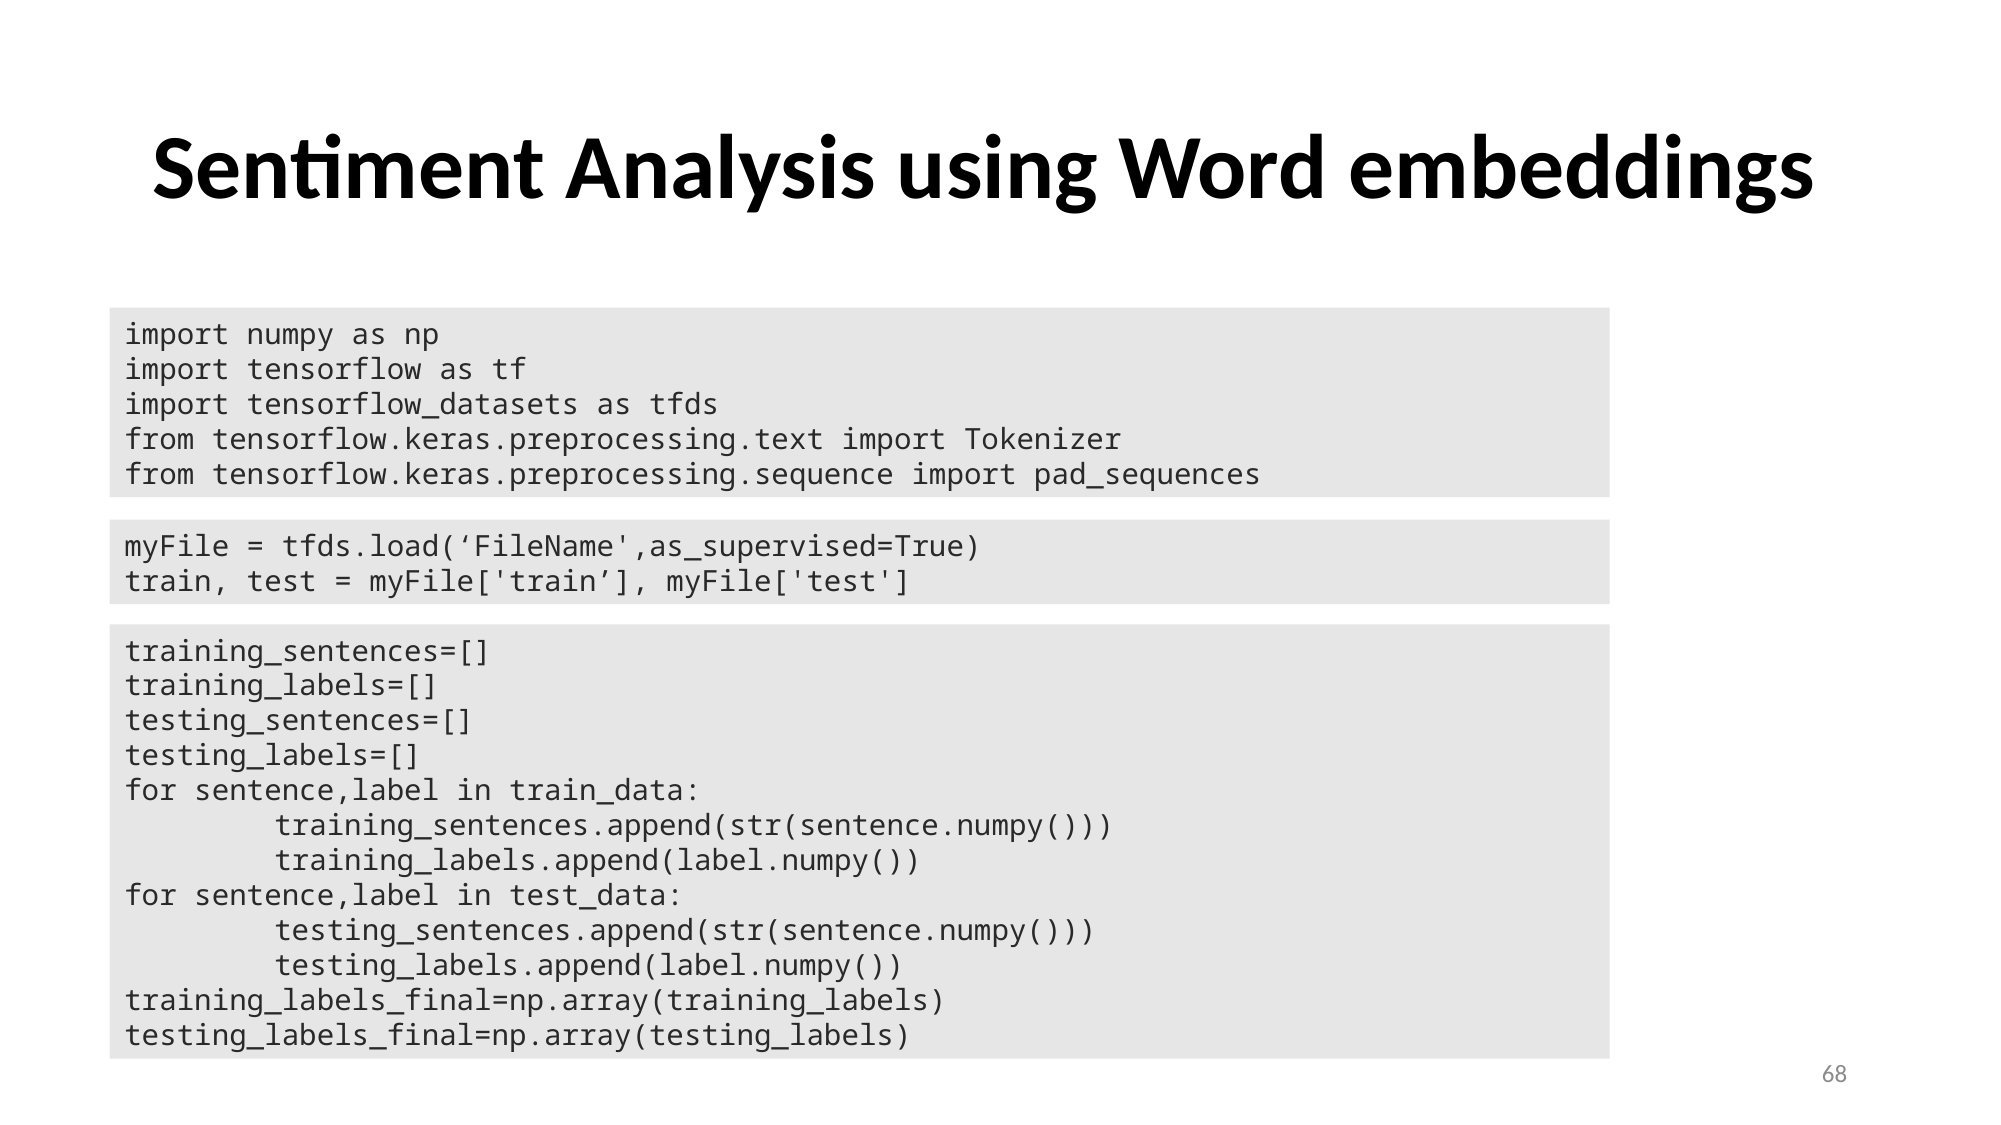

# Sentiment Analysis using Word embeddings
import numpy as np
import tensorflow as tf
import tensorflow_datasets as tfds
from tensorflow.keras.preprocessing.text import Tokenizer
from tensorflow.keras.preprocessing.sequence import pad_sequences
myFile = tfds.load(‘FileName',as_supervised=True)
train, test = myFile['train’], myFile['test']
training_sentences=[]
training_labels=[]
testing_sentences=[]
testing_labels=[]
for sentence,label in train_data:
	training_sentences.append(str(sentence.numpy()))
	training_labels.append(label.numpy())
for sentence,label in test_data:
	testing_sentences.append(str(sentence.numpy()))
	testing_labels.append(label.numpy())
training_labels_final=np.array(training_labels)
testing_labels_final=np.array(testing_labels)
68